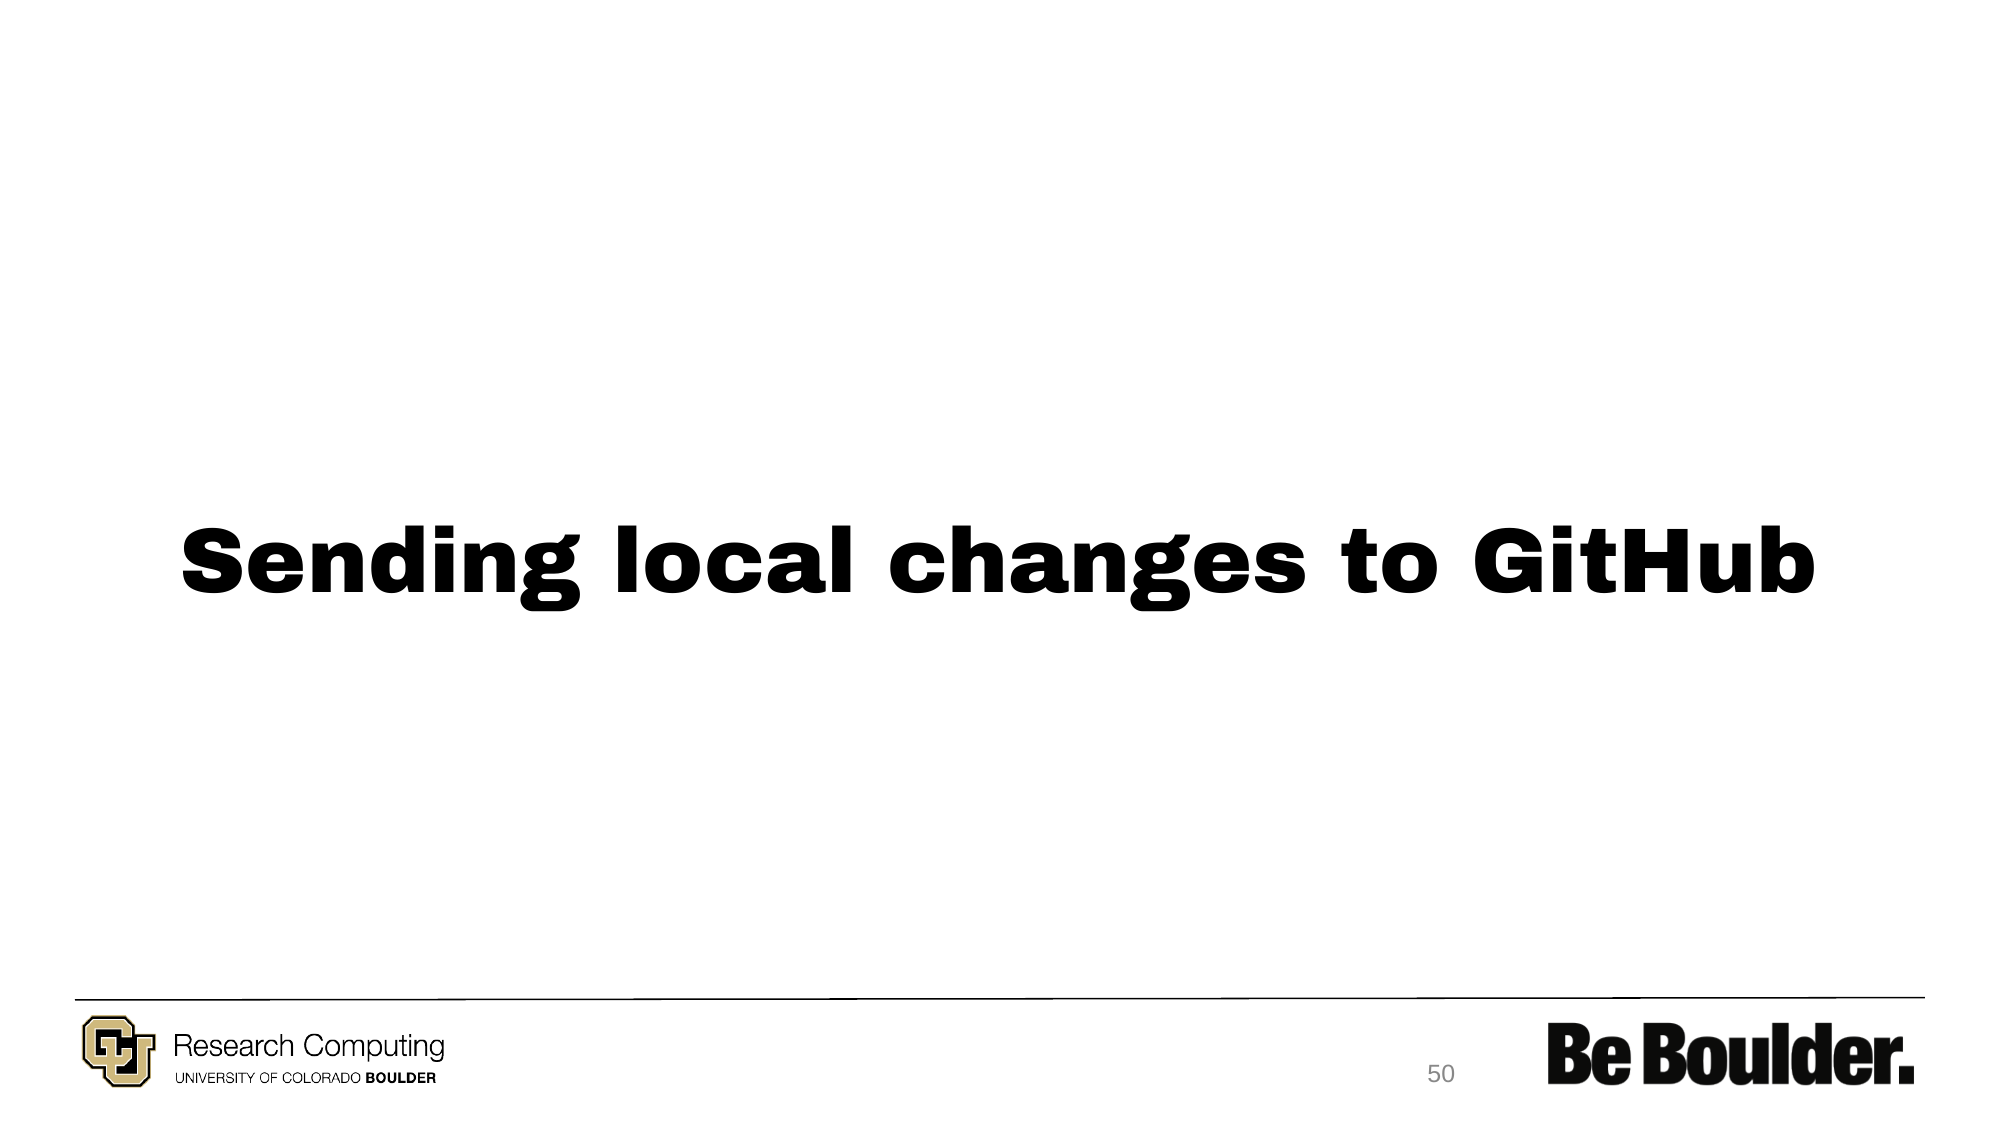

# Sending local changes to GitHub
50